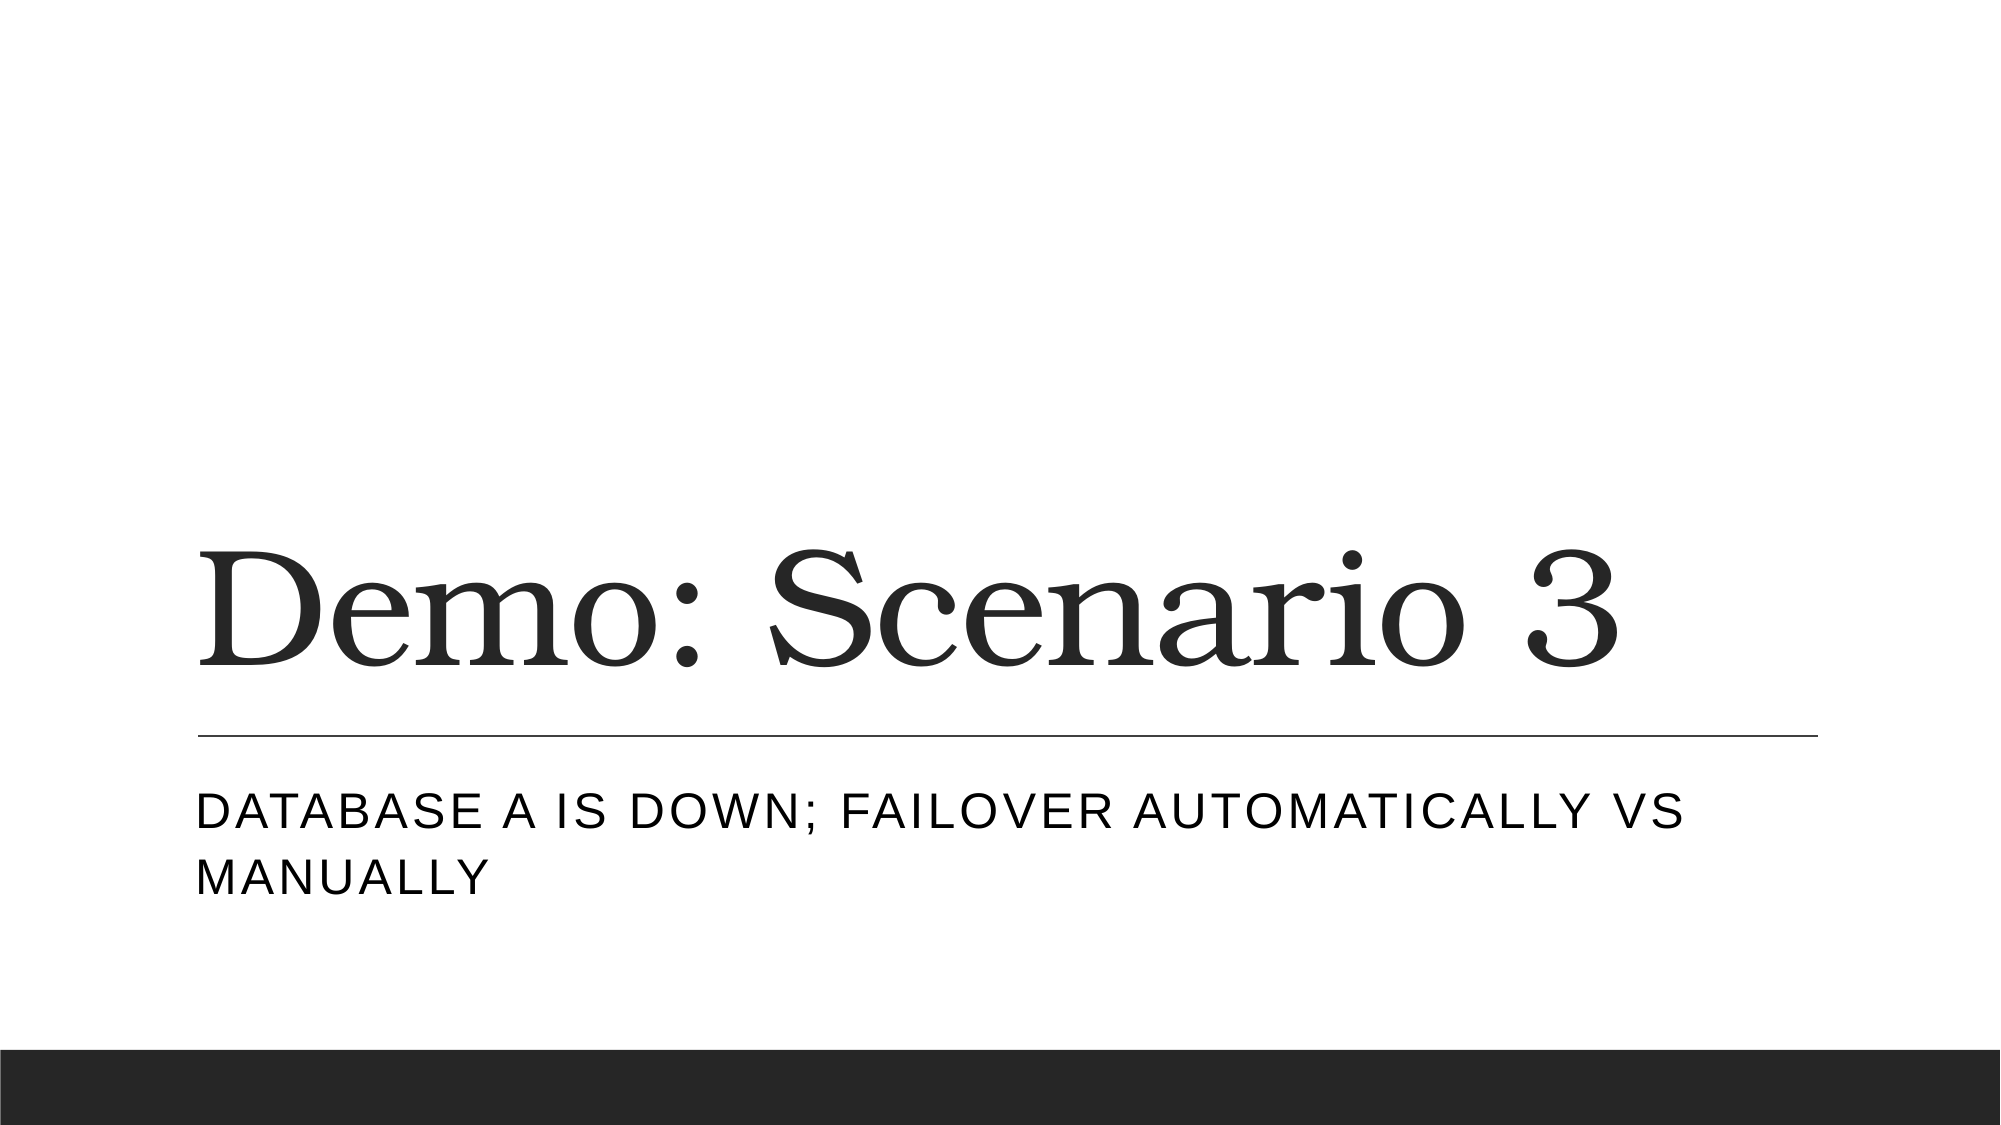

# Demo: Scenario 3
Database A is down; Failover Automatically vs manually